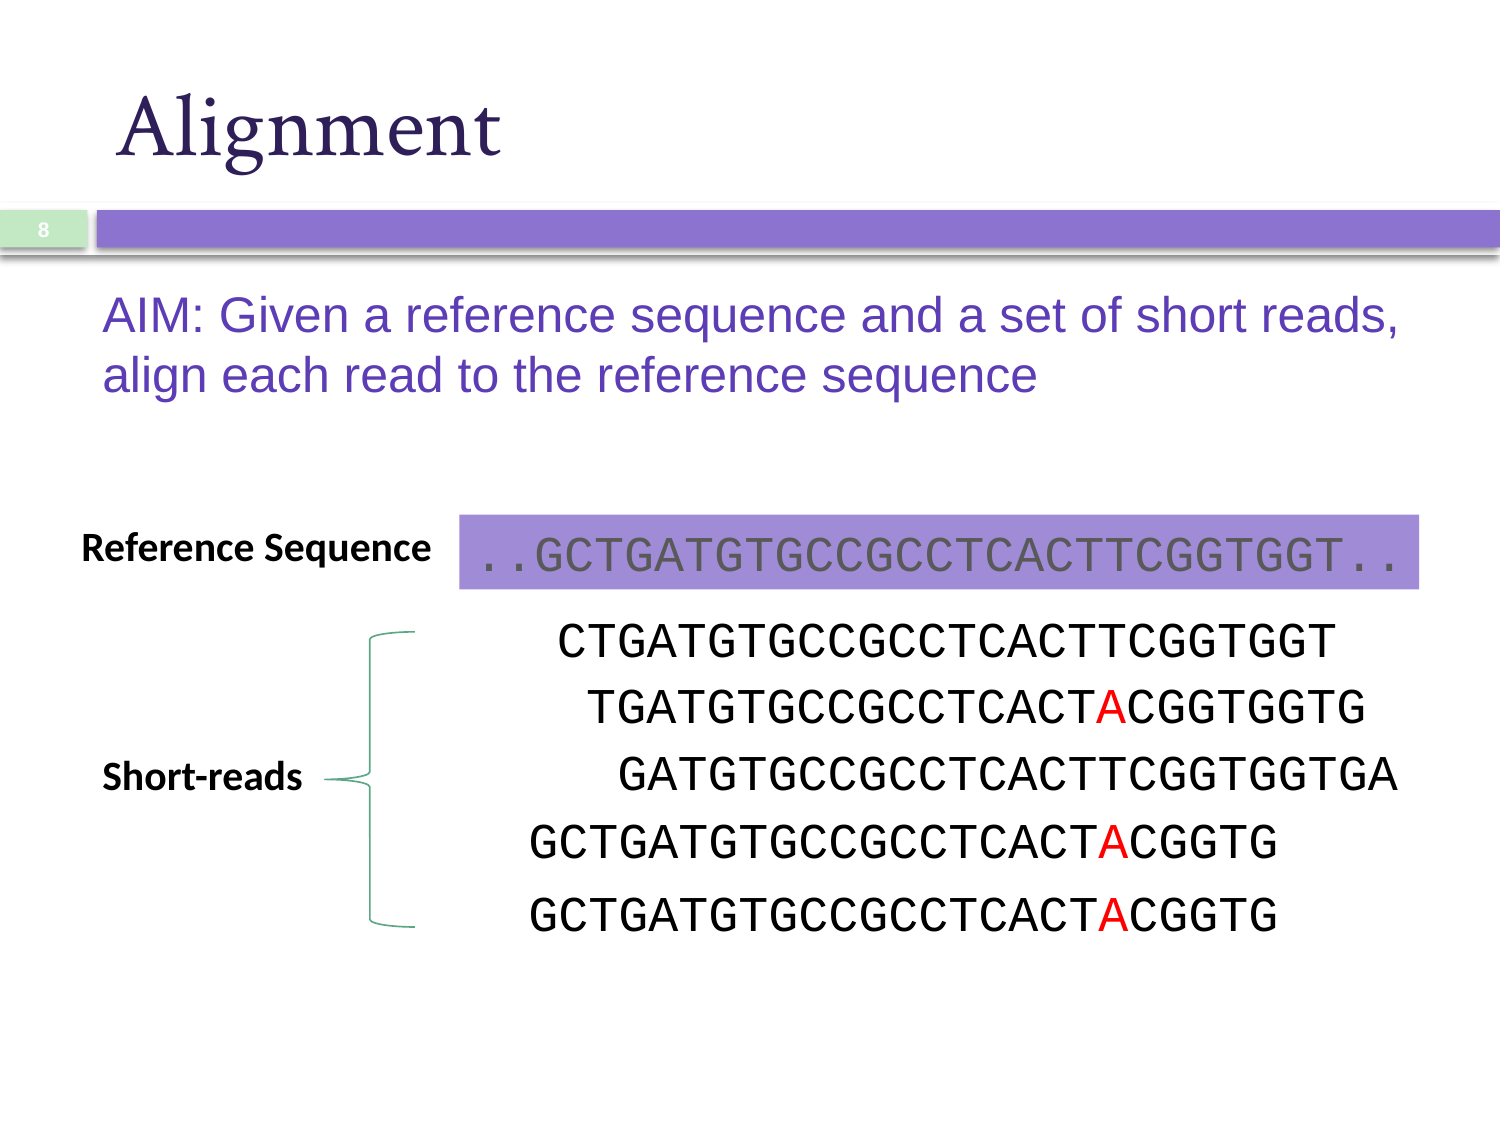

# Alignment
8
AIM: Given a reference sequence and a set of short reads, align each read to the reference sequence
Reference Sequence
..GCTGATGTGCCGCCTCACTTCGGTGGT..
CTGATGTGCCGCCTCACTTCGGTGGT

TGATGTGCCGCCTCACTACGGTGGTG
GATGTGCCGCCTCACTTCGGTGGTGA
Short-reads
GCTGATGTGCCGCCTCACTACGGTG
GCTGATGTGCCGCCTCACTACGGTG